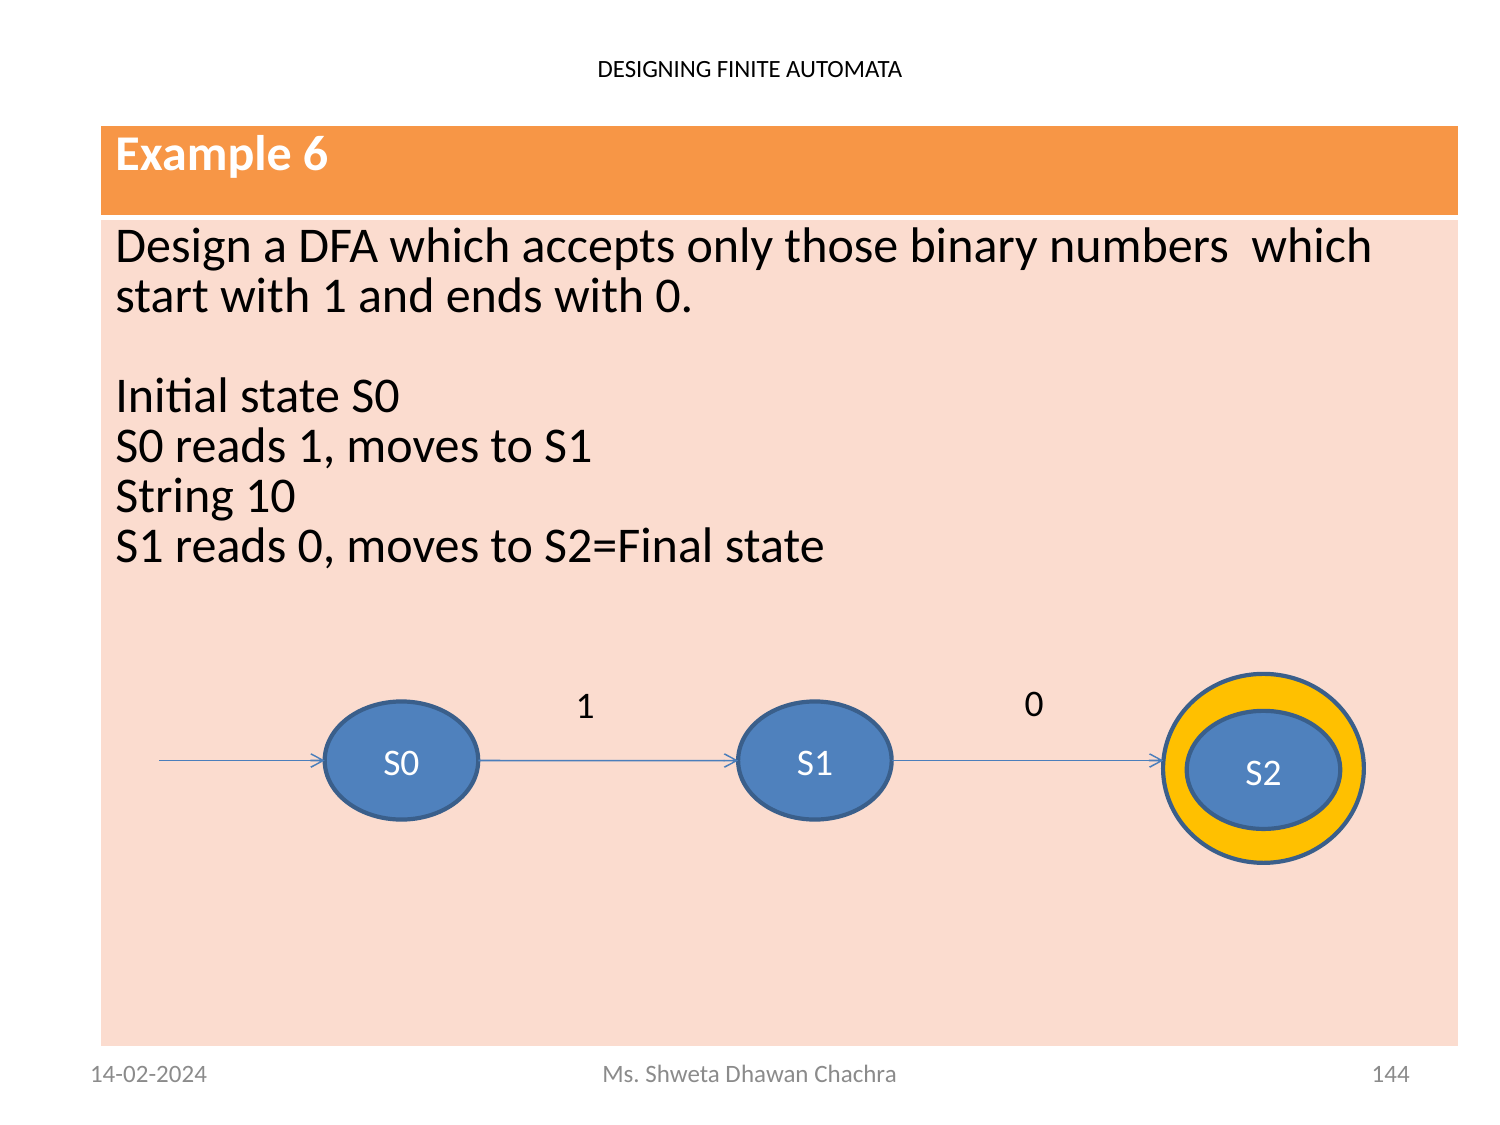

# DESIGNING FINITE AUTOMATA
| Example 6 |
| --- |
| Design a DFA which accepts only those binary numbers which start with 1 and ends with 0. Initial state S0 S0 reads 1, moves to S1 String 10 S1 reads 0, moves to S2=Final state |
0
1

S0
S1
S2
14-02-2024
Ms. Shweta Dhawan Chachra
144